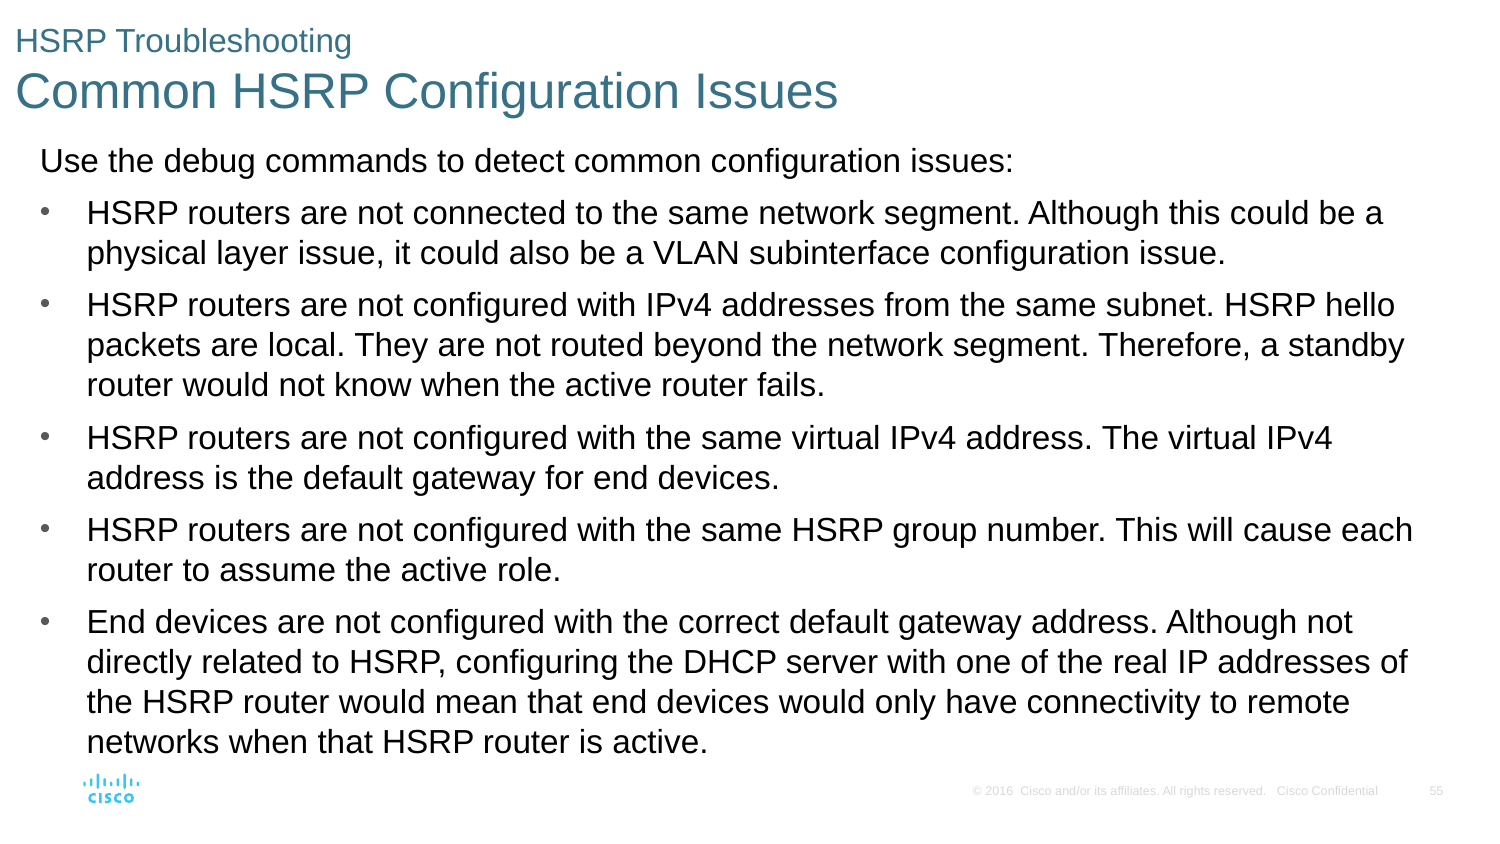

# HSRP Troubleshooting Common HSRP Configuration Issues
Use the debug commands to detect common configuration issues:
HSRP routers are not connected to the same network segment. Although this could be a physical layer issue, it could also be a VLAN subinterface configuration issue.
HSRP routers are not configured with IPv4 addresses from the same subnet. HSRP hello packets are local. They are not routed beyond the network segment. Therefore, a standby router would not know when the active router fails.
HSRP routers are not configured with the same virtual IPv4 address. The virtual IPv4 address is the default gateway for end devices.
HSRP routers are not configured with the same HSRP group number. This will cause each router to assume the active role.
End devices are not configured with the correct default gateway address. Although not directly related to HSRP, configuring the DHCP server with one of the real IP addresses of the HSRP router would mean that end devices would only have connectivity to remote networks when that HSRP router is active.